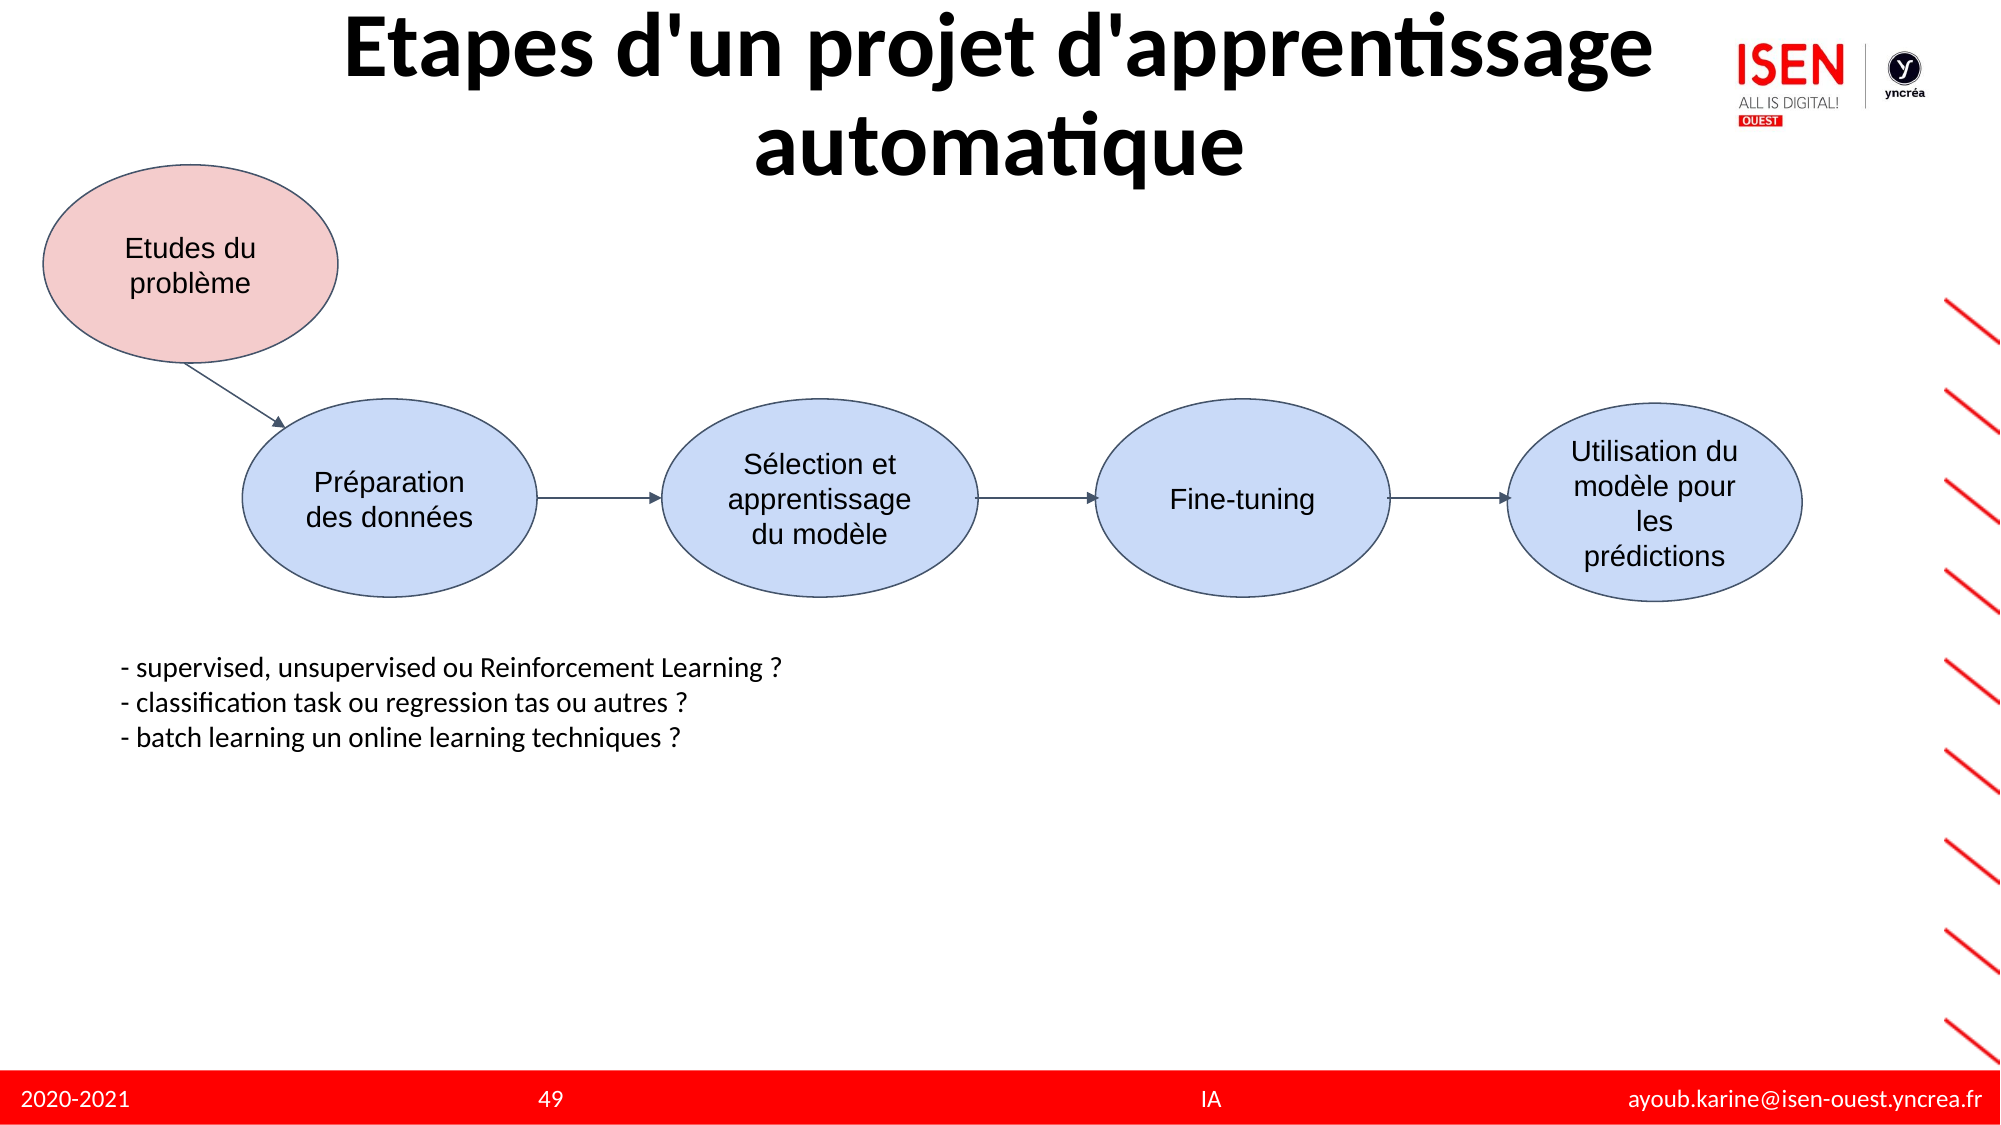

# Etapes d'un projet d'apprentissage automatique

Etudes du problème
Préparation des données
Sélection et apprentissage du modèle
Fine-tuning
Utilisation du modèle pour les prédictions
- supervised, unsupervised ou Reinforcement Learning ?
- classification task ou regression tas ou autres ?
- batch learning un online learning techniques ?

49
IA                                                                       ayoub.karine@isen-ouest.yncrea.fr
2020-2021